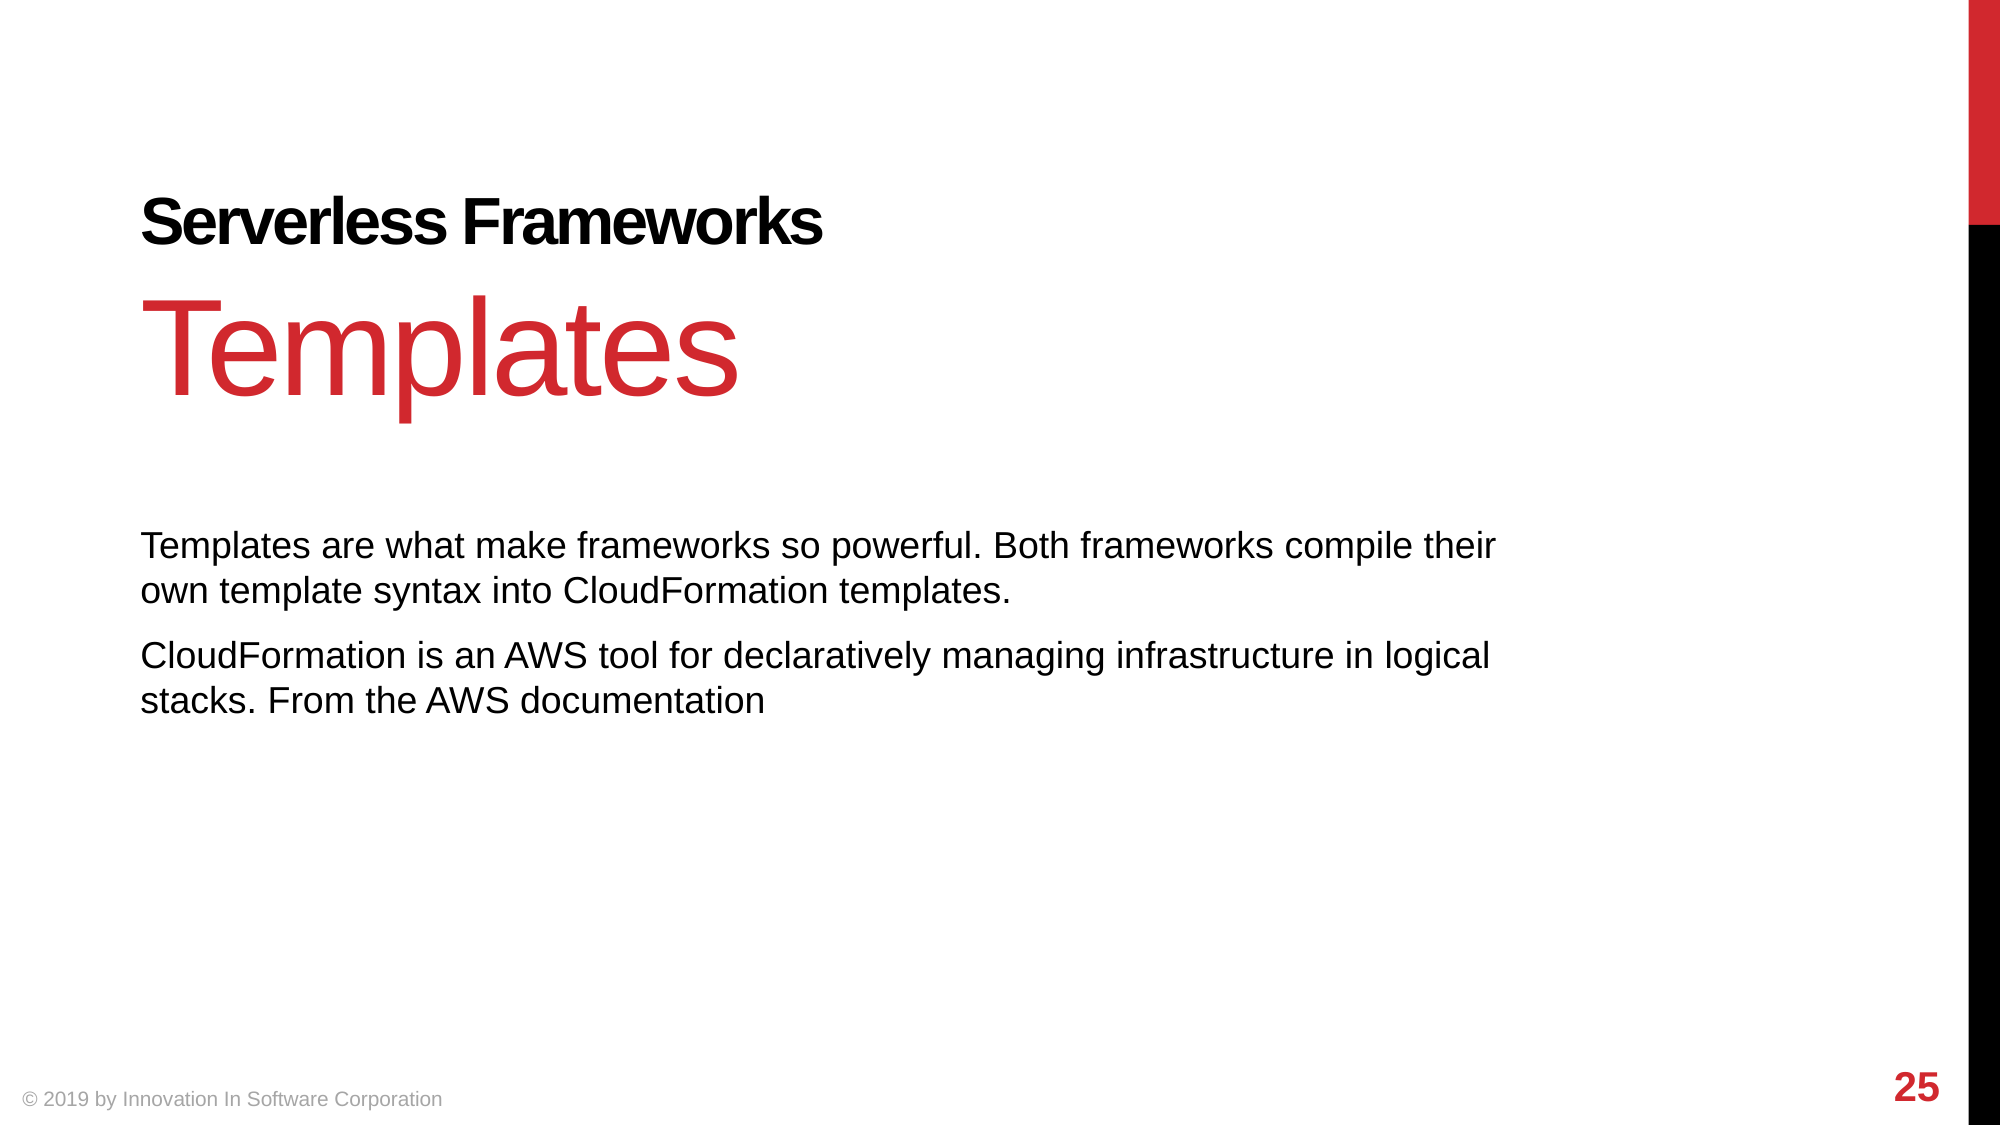

Serverless Frameworks
Templates
Templates are what make frameworks so powerful. Both frameworks compile their own template syntax into CloudFormation templates.
CloudFormation is an AWS tool for declaratively managing infrastructure in logical stacks. From the AWS documentation

25
© 2019 by Innovation In Software Corporation